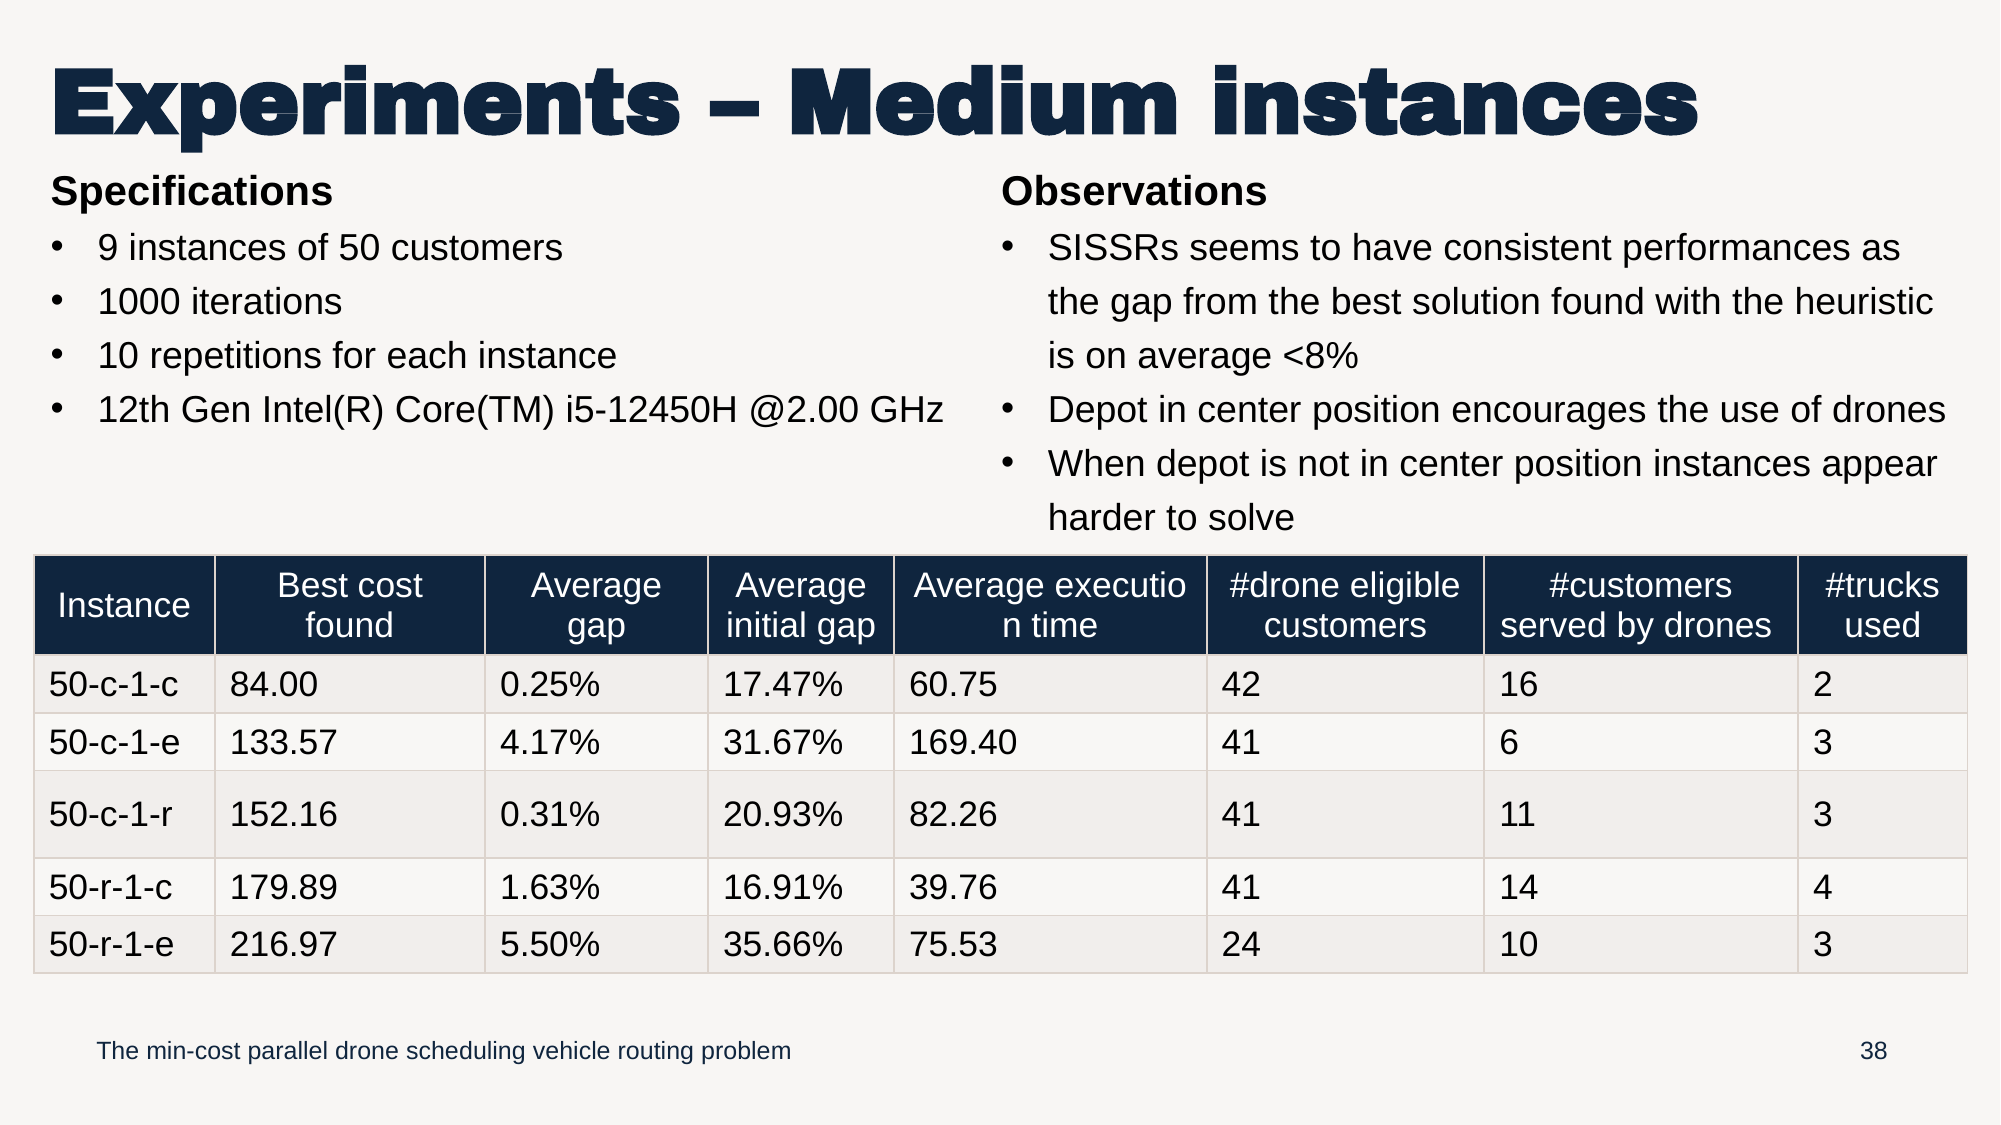

Experiments – Medium instances
Specifications
9 instances of 50 customers
1000 iterations
10 repetitions for each instance
12th Gen Intel(R) Core(TM) i5-12450H @2.00 GHz

Observations
SISSRs seems to have consistent performances as the gap from the best solution found with the heuristic is on average <8%
Depot in center position encourages the use of drones
When depot is not in center position instances appear harder to solve

| Instance | Best cost found | Average gap | Average initial gap | Average execution time | #drone eligible customers | #customers served by drones | #trucks used |
| --- | --- | --- | --- | --- | --- | --- | --- |
| 50-c-1-c | 84.00 | 0.25% | 17.47% | 60.75 | 42 | 16 | 2 |
| 50-c-1-e | 133.57 | 4.17% | 31.67% | 169.40 | 41 | 6 | 3 |
| 50-c-1-r | 152.16 | 0.31% | 20.93% | 82.26 | 41 | 11 | 3 |
| 50-r-1-c | 179.89 | 1.63% | 16.91% | 39.76 | 41 | 14 | 4 |
| 50-r-1-e | 216.97 | 5.50% | 35.66% | 75.53 | 24 | 10 | 3 |
The min-cost parallel drone scheduling vehicle routing problem
38